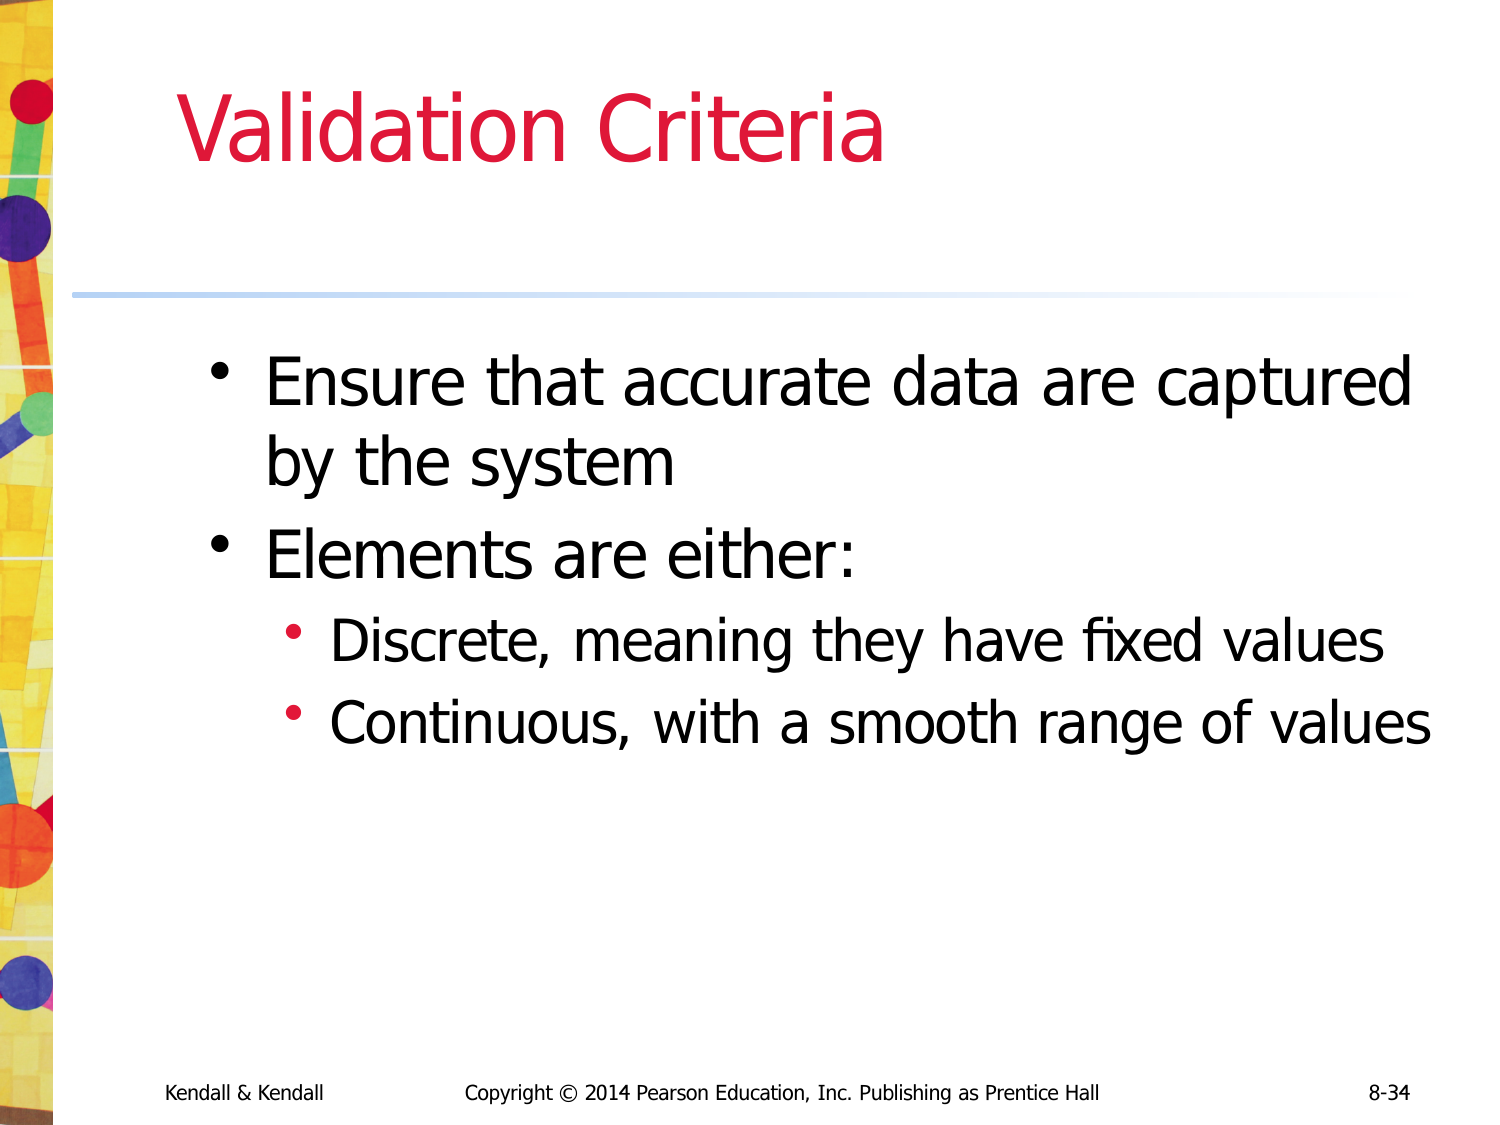

Ensure that accurate data are captured by the system
Elements are either:
Discrete, meaning they have fixed values
Continuous, with a smooth range of values
# Validation Criteria
Kendall & Kendall	Copyright © 2014 Pearson Education, Inc. Publishing as Prentice Hall
8-34